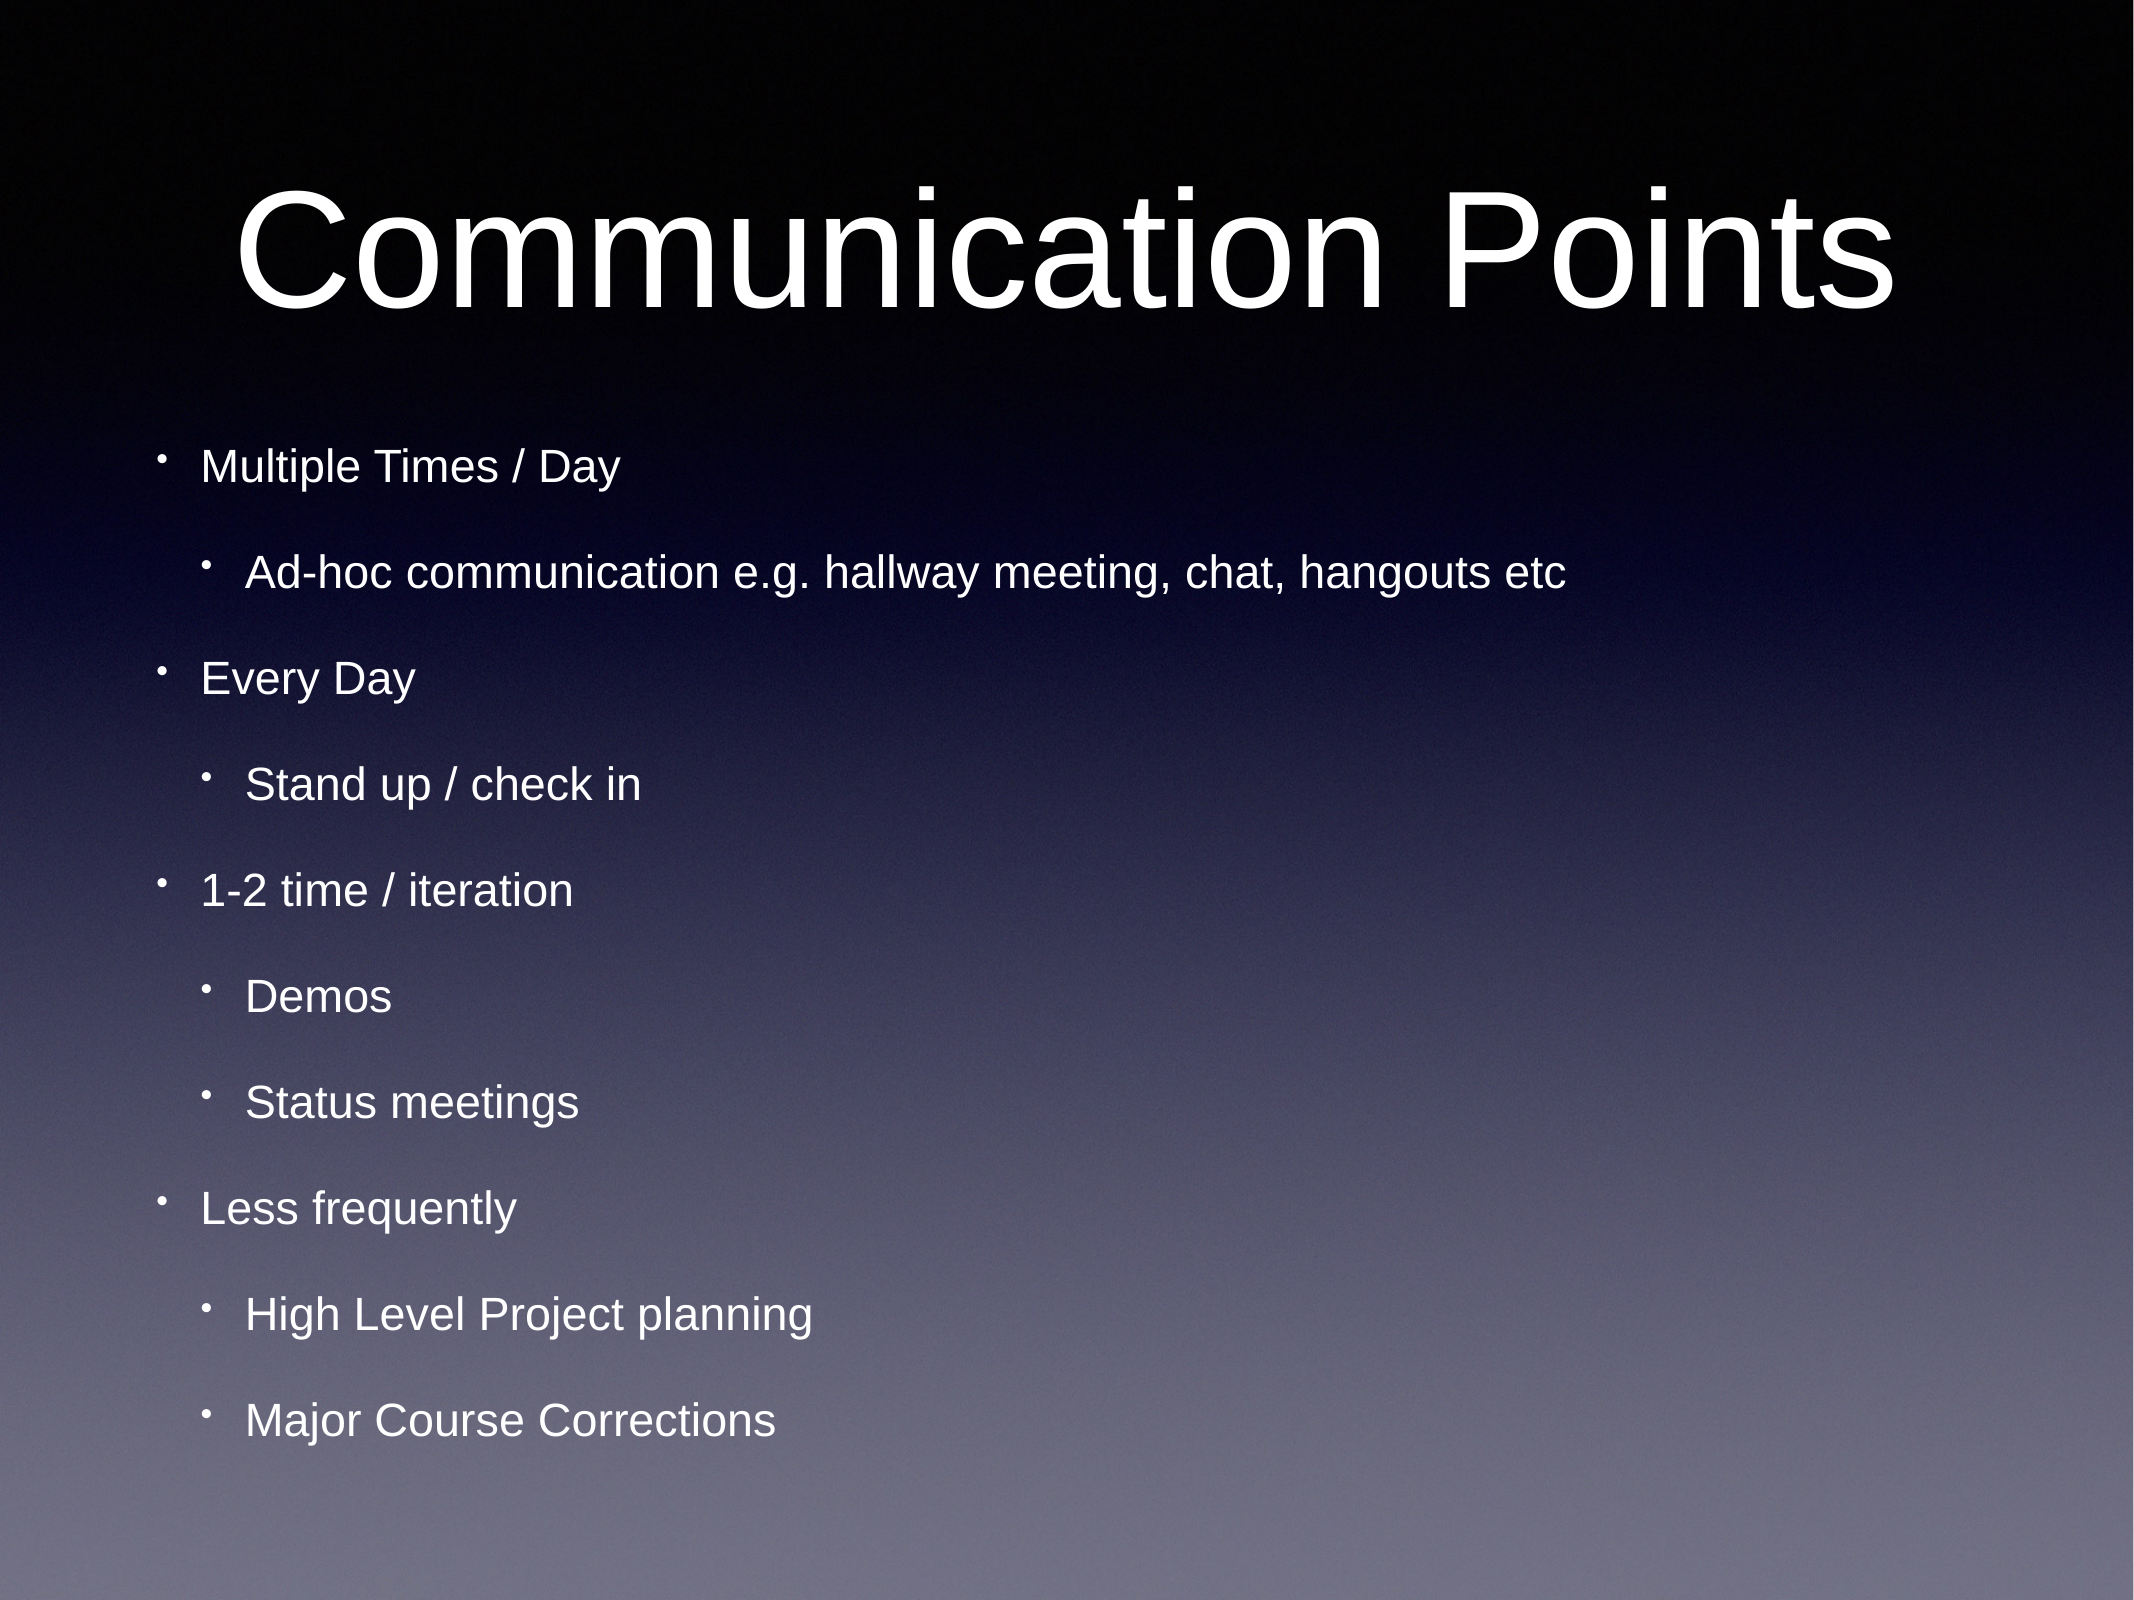

# Communication Points
Multiple Times / Day
Ad-hoc communication e.g. hallway meeting, chat, hangouts etc
Every Day
Stand up / check in
1-2 time / iteration
Demos
Status meetings
Less frequently
High Level Project planning
Major Course Corrections